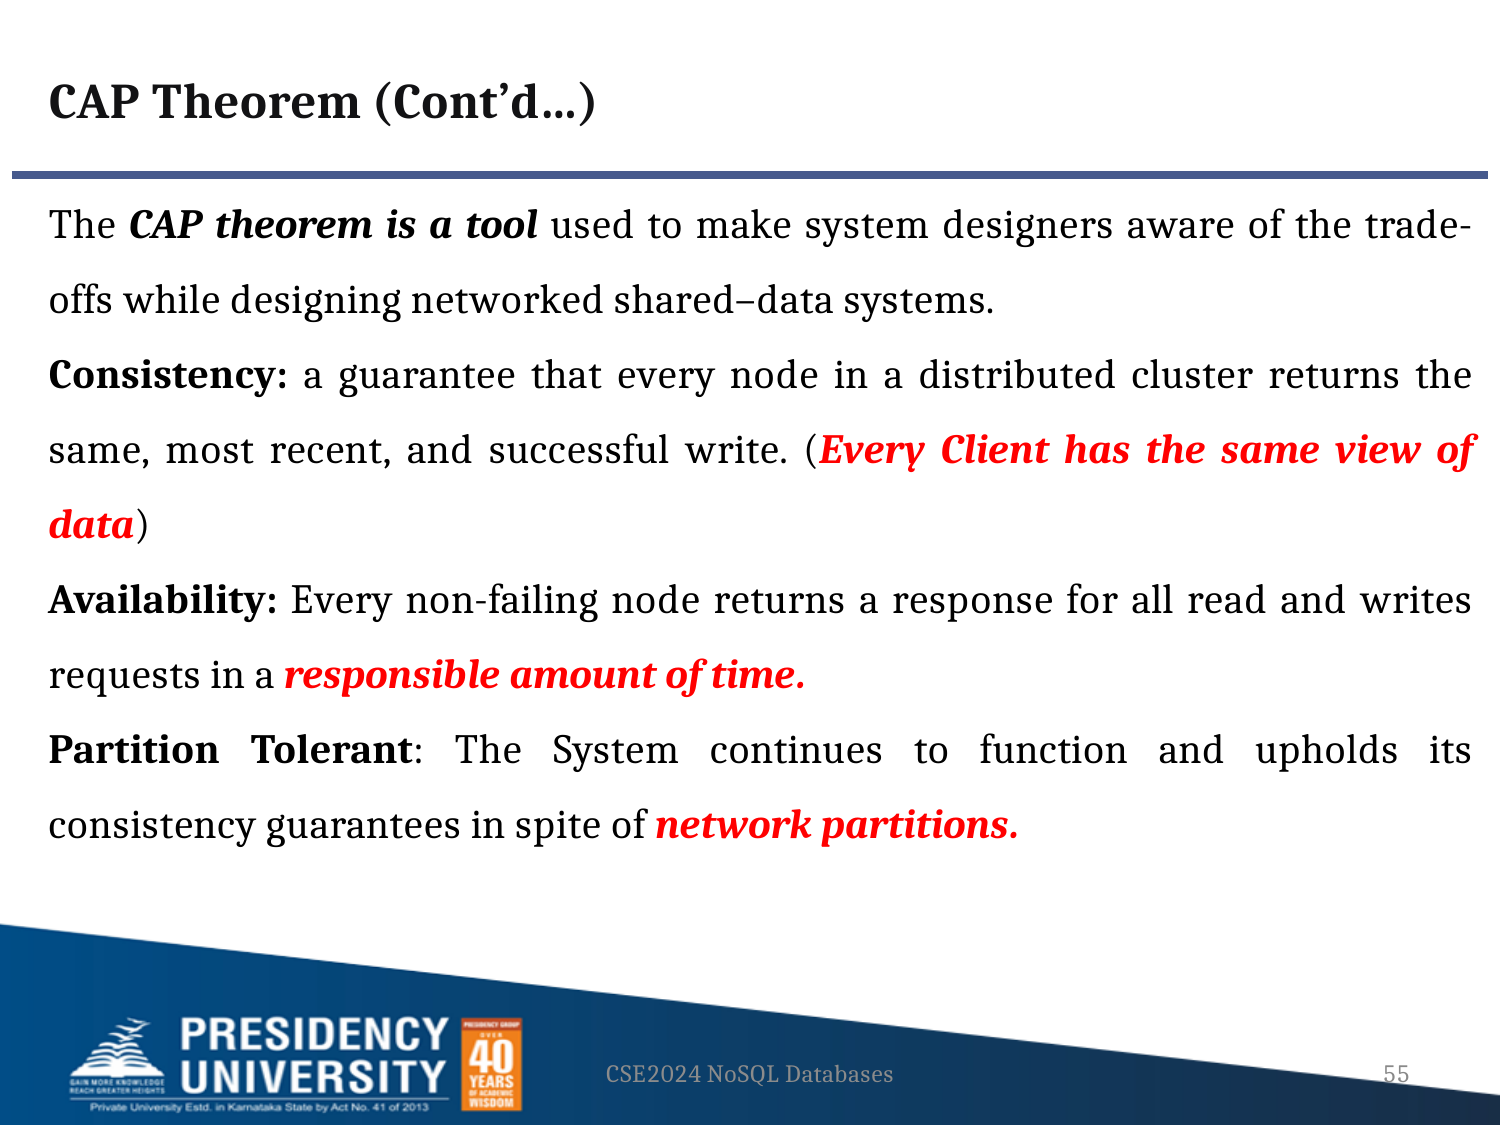

CAP Theorem (Cont’d…)
The CAP theorem is a tool used to make system designers aware of the trade-offs while designing networked shared–data systems.
Consistency: a guarantee that every node in a distributed cluster returns the same, most recent, and successful write. (Every Client has the same view of data)
Availability: Every non-failing node returns a response for all read and writes requests in a responsible amount of time.
Partition Tolerant: The System continues to function and upholds its consistency guarantees in spite of network partitions.

CSE2024 NoSQL Databases
55